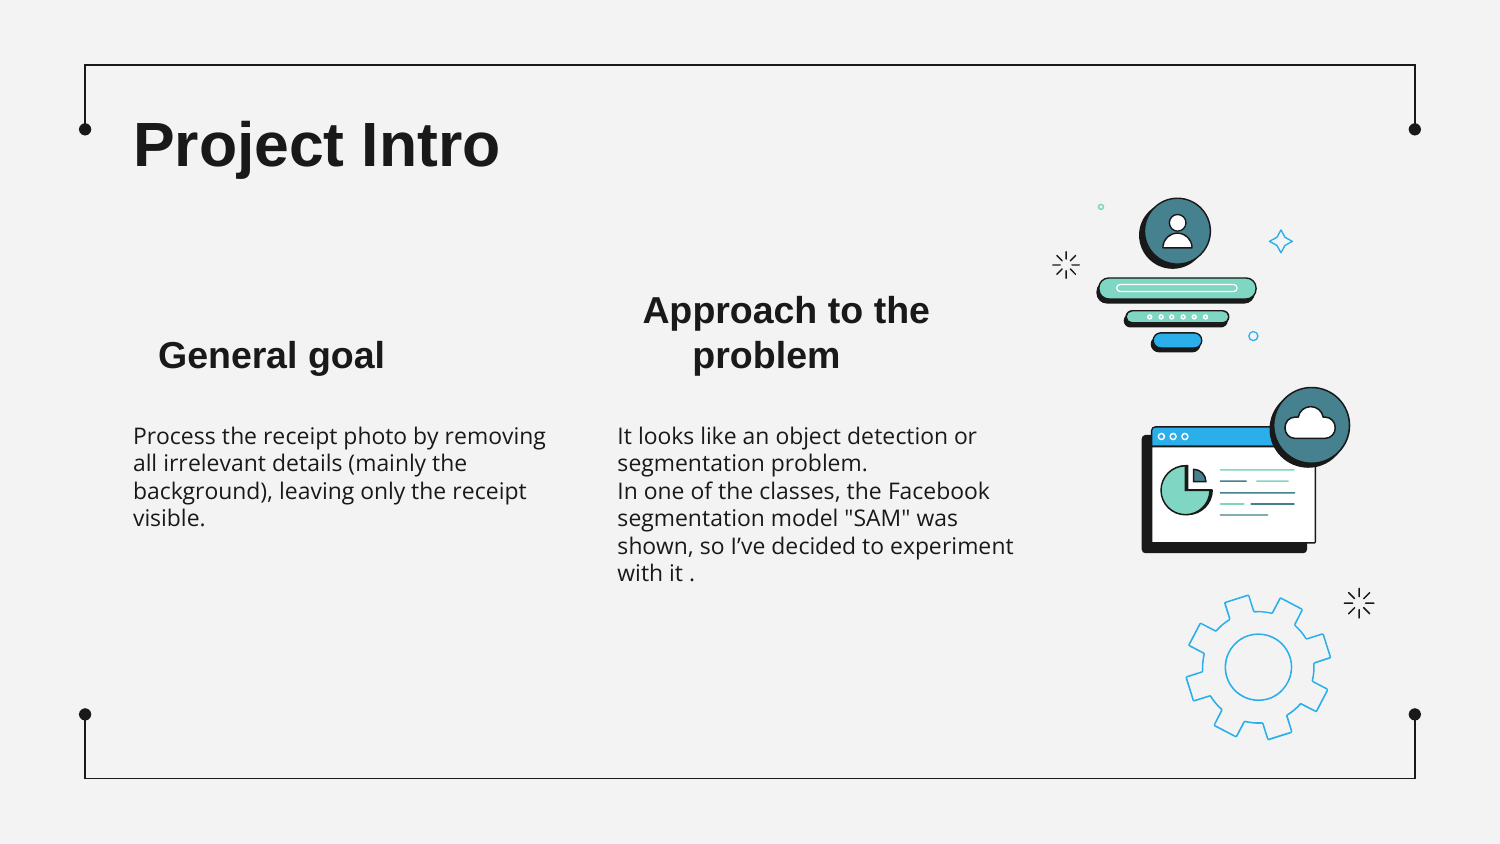

# Project Intro

General goal
Approach to the problem

Process the receipt photo by removing all irrelevant details (mainly the background), leaving only the receipt visible.
It looks like an object detection or segmentation problem.
In one of the classes, the Facebook segmentation model "SAM" was shown, so I’ve decided to experiment with it .